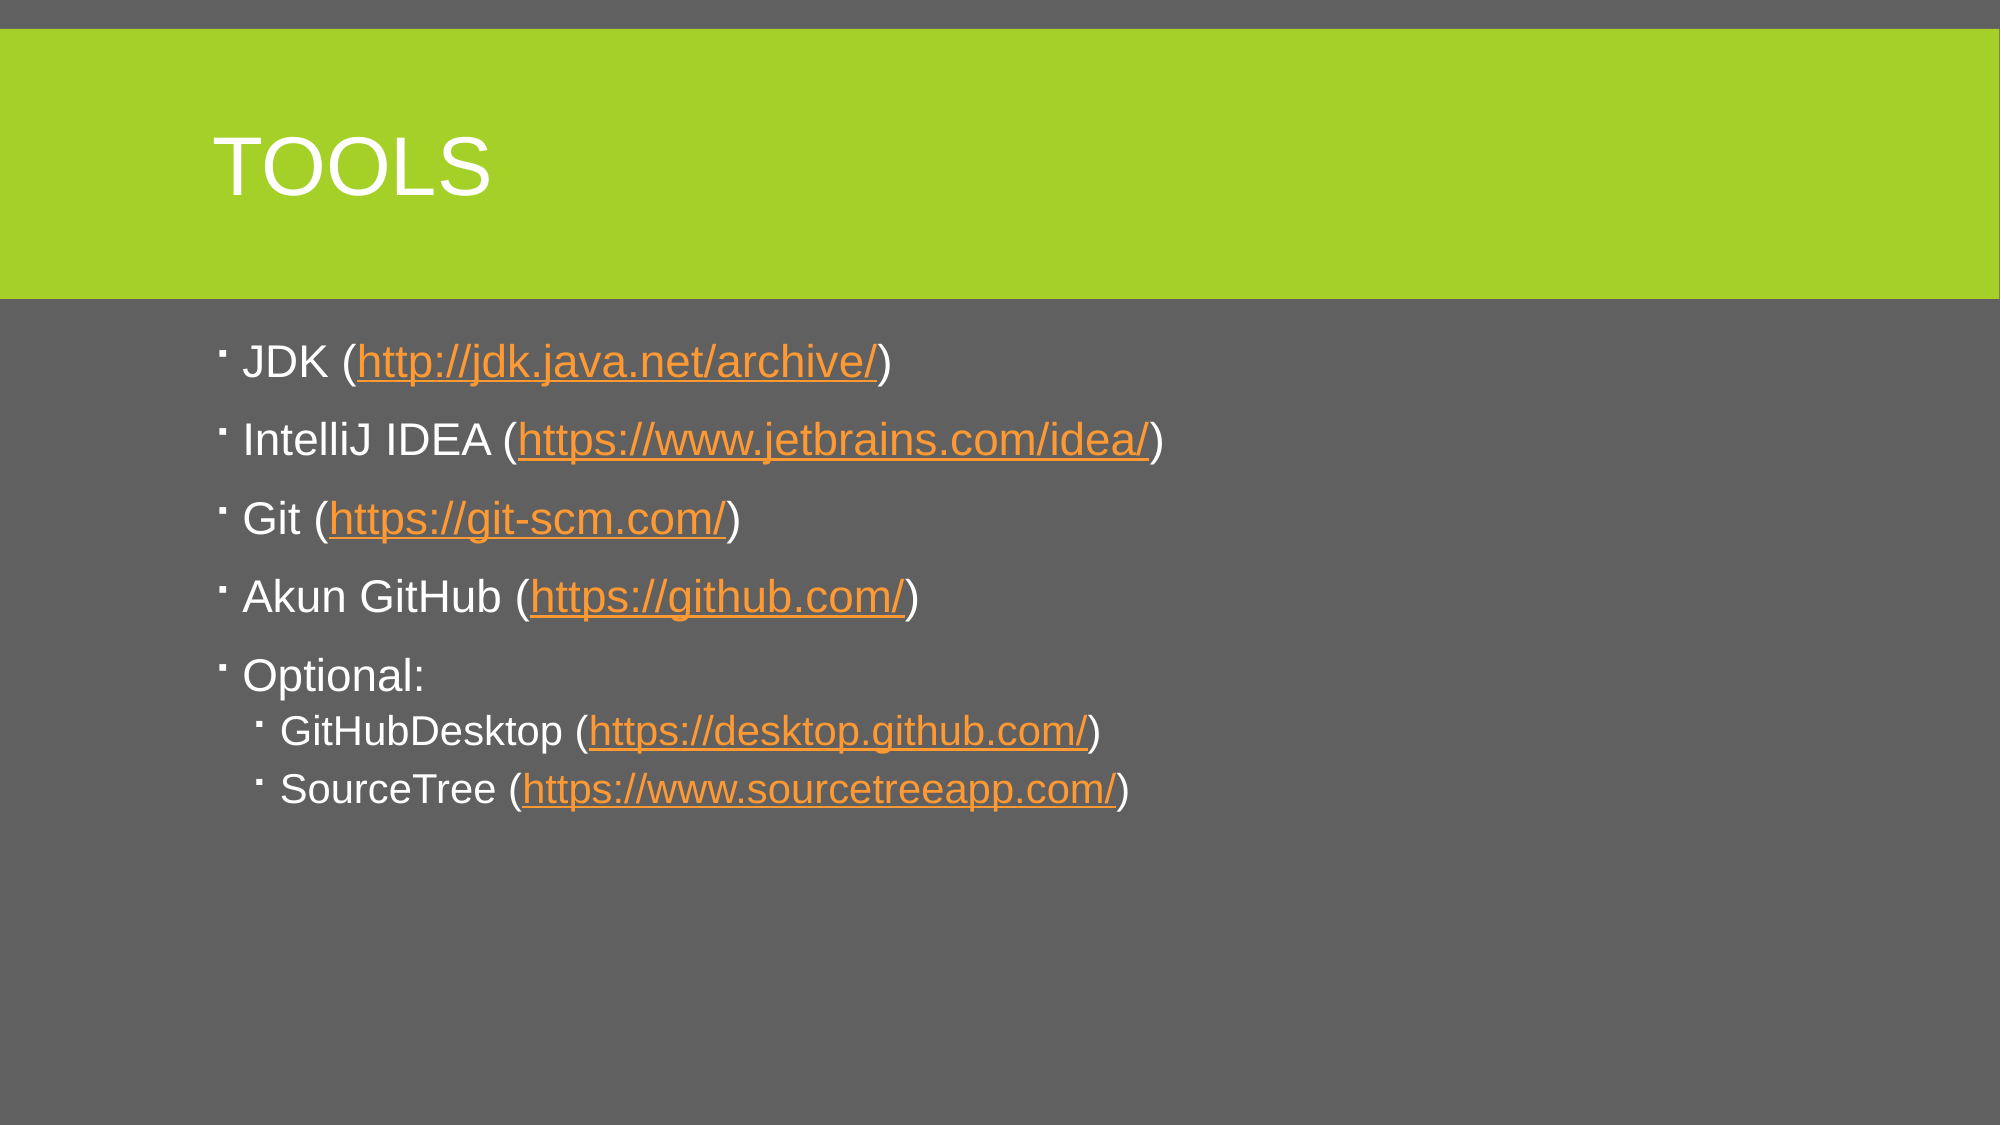

# tools
JDK (http://jdk.java.net/archive/)
IntelliJ IDEA (https://www.jetbrains.com/idea/)
Git (https://git-scm.com/)
Akun GitHub (https://github.com/)
Optional:
GitHubDesktop (https://desktop.github.com/)
SourceTree (https://www.sourcetreeapp.com/)